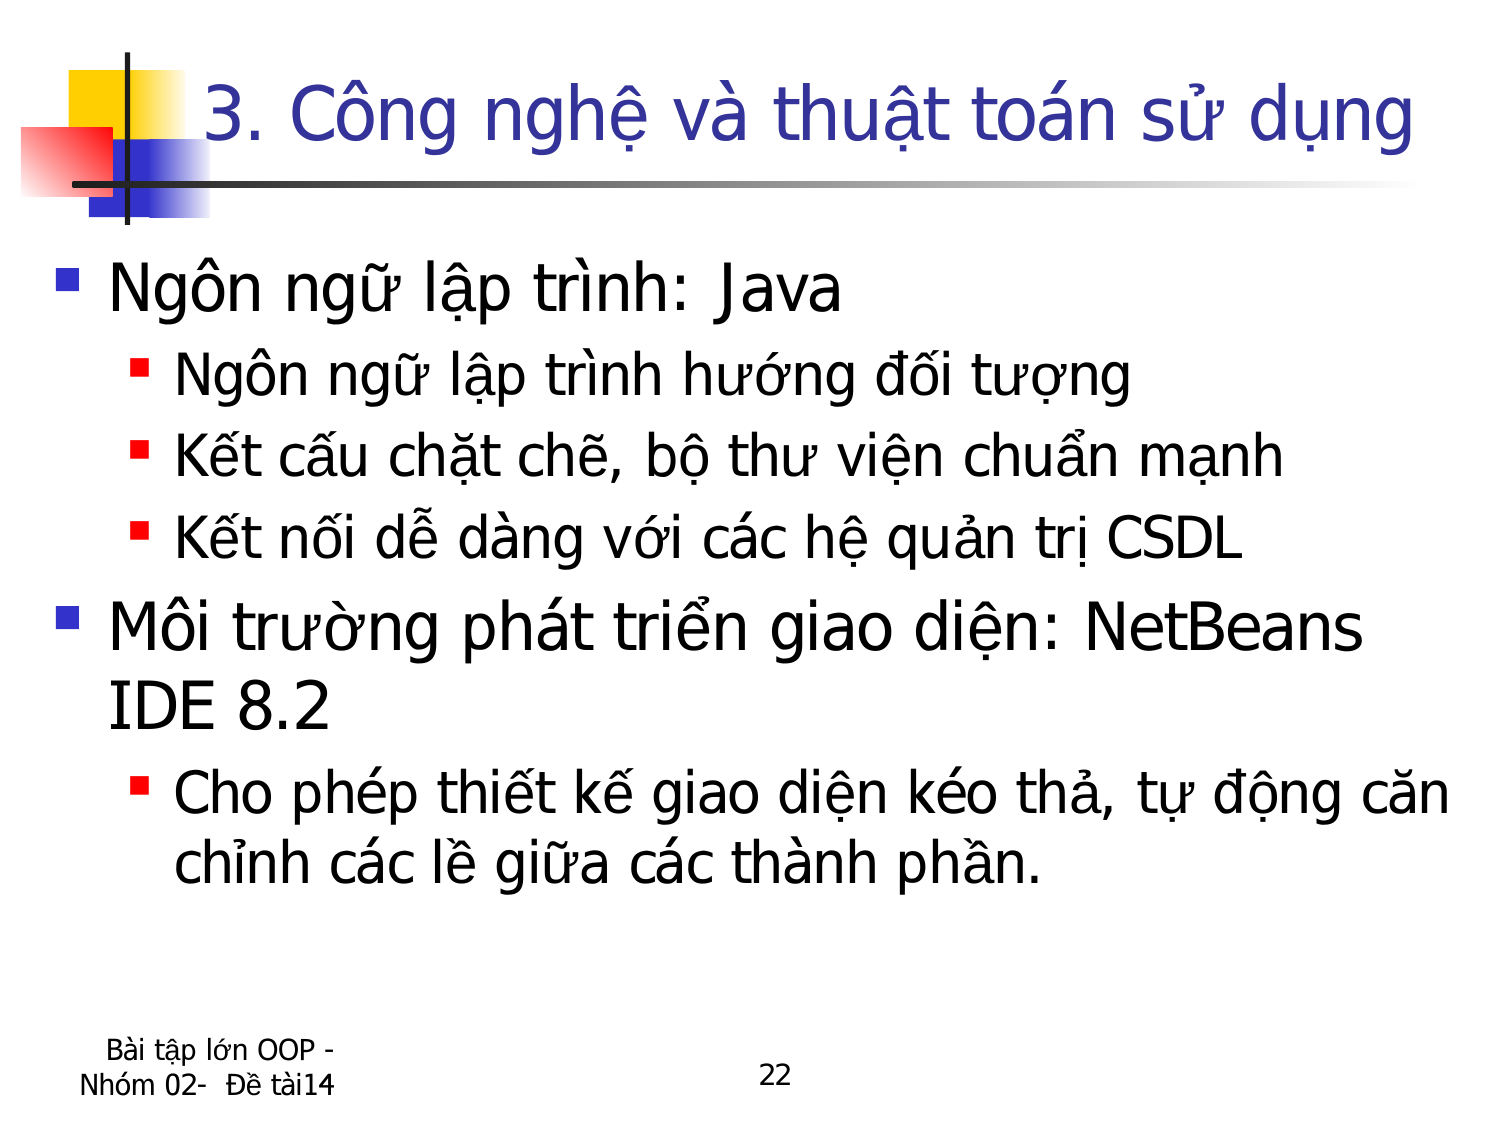

# 3. Công nghệ và thuật toán sử dụng
Ngôn ngữ lập trình: Java
Ngôn ngữ lập trình hướng đối tượng
Kết cấu chặt chẽ, bộ thư viện chuẩn mạnh
Kết nối dễ dàng với các hệ quản trị CSDL
Môi trường phát triển giao diện: NetBeans IDE 8.2
Cho phép thiết kế giao diện kéo thả, tự động căn chỉnh các lề giữa các thành phần.

Bài tập lớn OOP - Nhóm 02-  Đề tài14
22